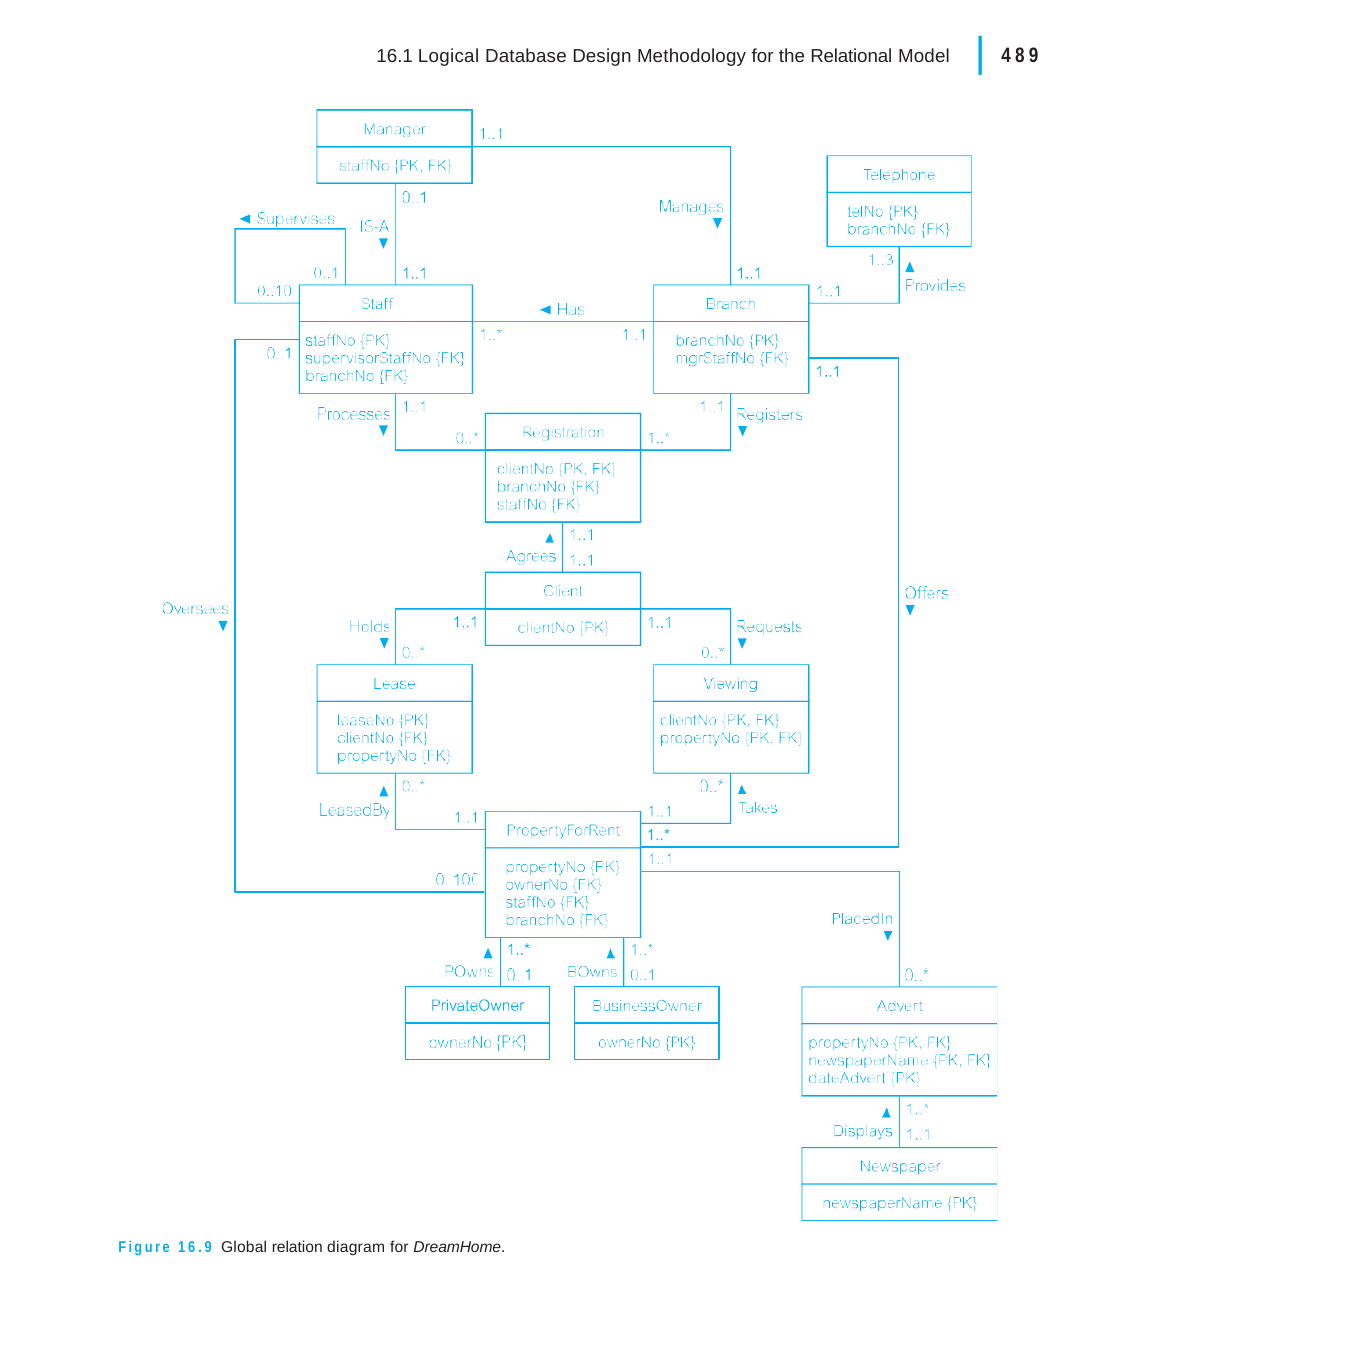

|
489
16.1 Logical Database Design Methodology for the Relational Model

Figure 16.9 Global relation diagram for DreamHome.